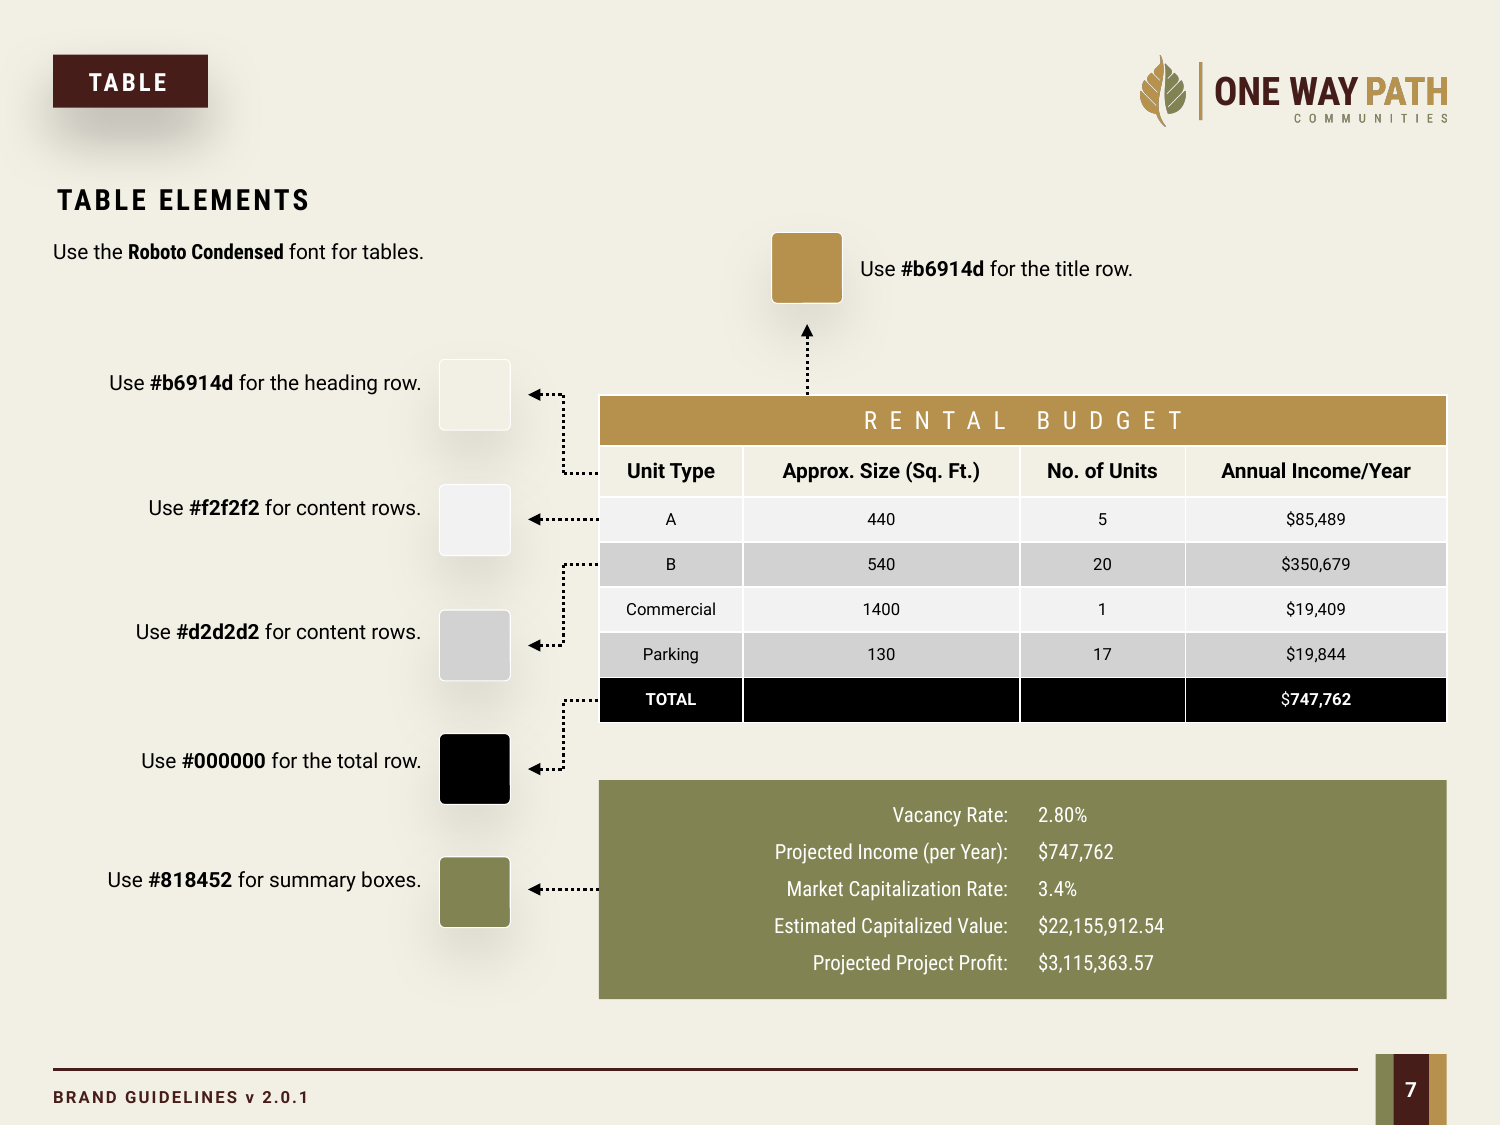

TABLE
TABLE ELEMENTS
Use the Roboto Condensed font for tables.

Use #b6914d for the title row.

Use #b6914d for the heading row.
| RENTAL BUDGET |  |  |  |
| --- | --- | --- | --- |
| Unit Type | Approx. Size (Sq. Ft.) | No. of Units | Annual Income/Year |
| A | 440 | 5 | $85,489 |
| B | 540 | 20 | $350,679 |
| Commercial | 1400 | 1 | $19,409 |
| Parking | 130 | 17 | $19,844 |
| TOTAL |  |  | $747,762 |

Use #f2f2f2 for content rows.

Use #d2d2d2 for content rows.

Use #000000 for the total row.

| Vacancy Rate: | 2.80% |
| --- | --- |
| Projected Income (per Year): | $747,762 |
| Market Capitalization Rate: | 3.4% |
| Estimated Capitalized Value: | $22,155,912.54 |
| Projected Project Profit: | $3,115,363.57 |

Use #818452 for summary boxes.
7